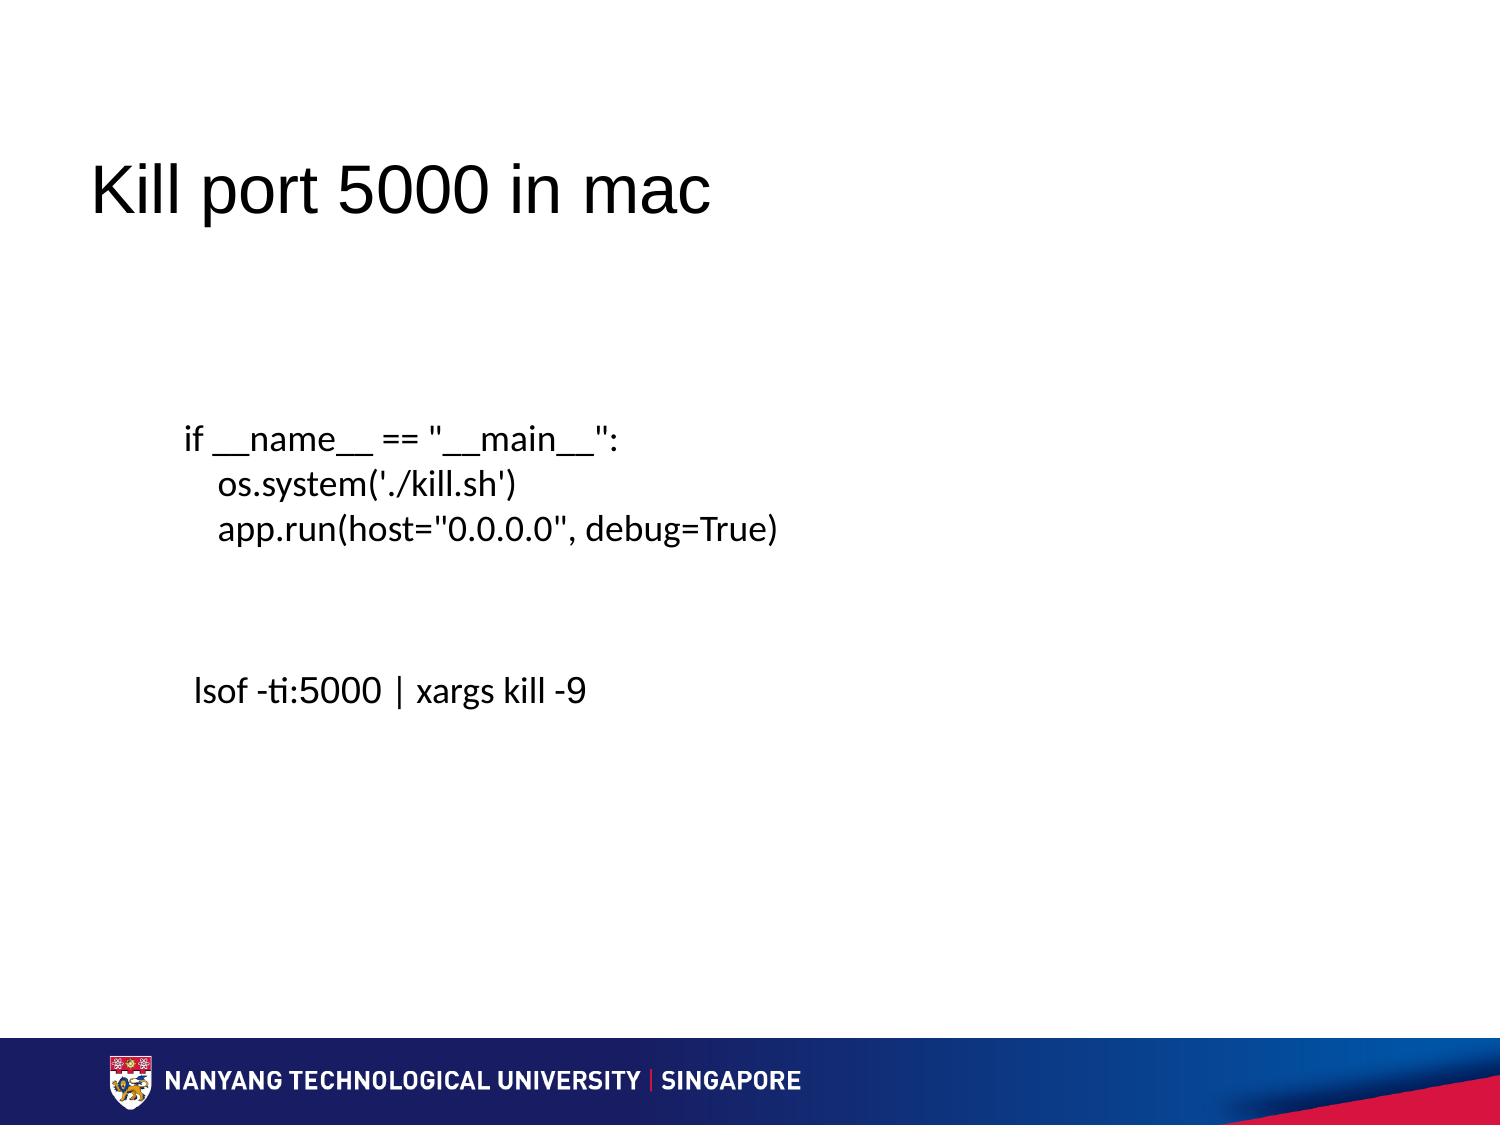

# Kill port 5000 in mac
if __name__ == "__main__":
    os.system('./kill.sh')
    app.run(host="0.0.0.0", debug=True)
lsof -ti:5000 | xargs kill -9